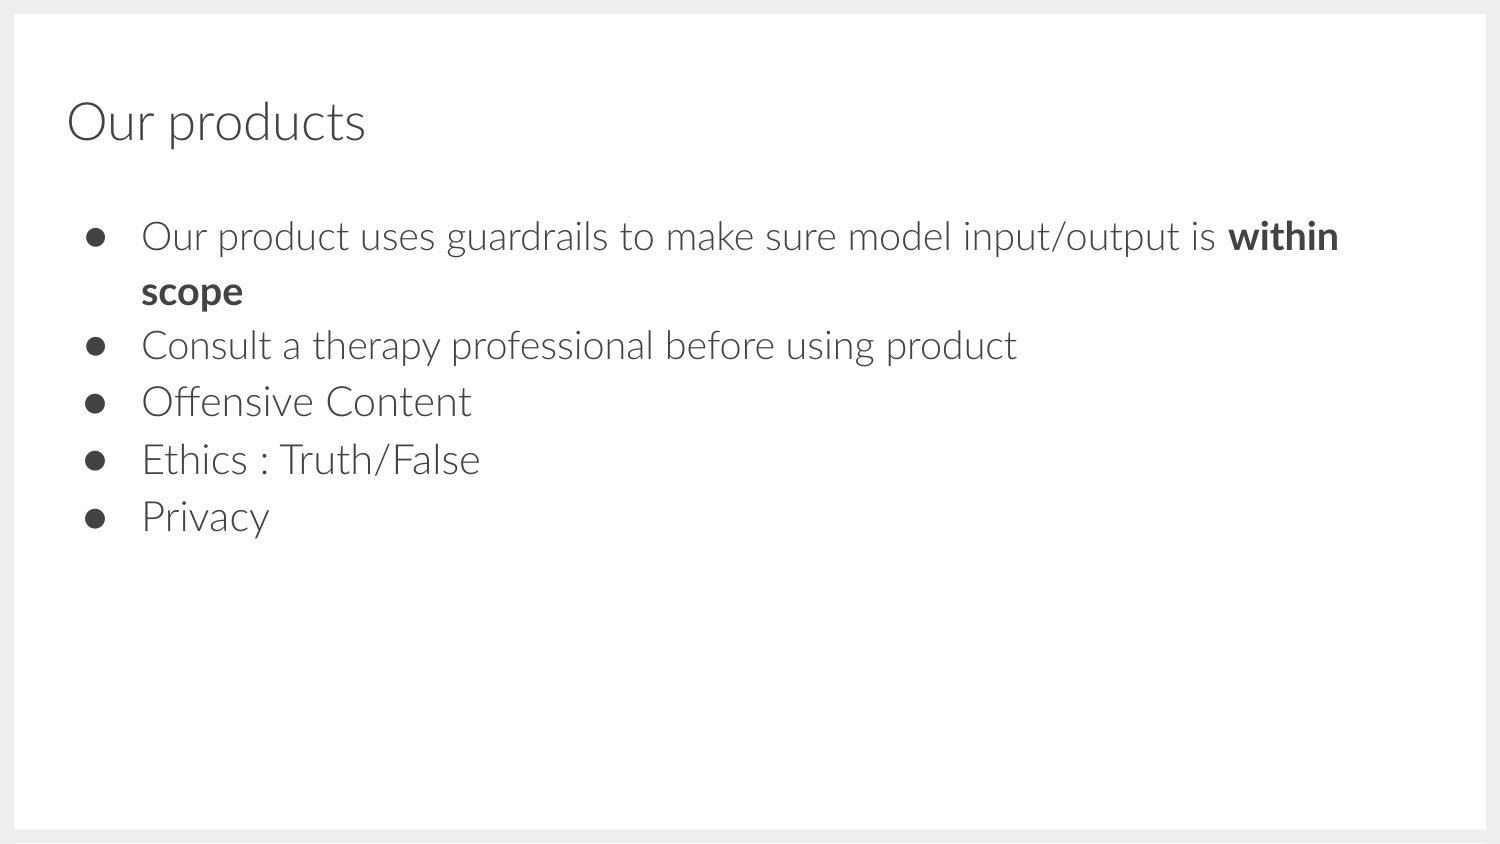

# Our products
Our product uses guardrails to make sure model input/output is within scope
Consult a therapy professional before using product
Offensive Content
Ethics : Truth/False
Privacy